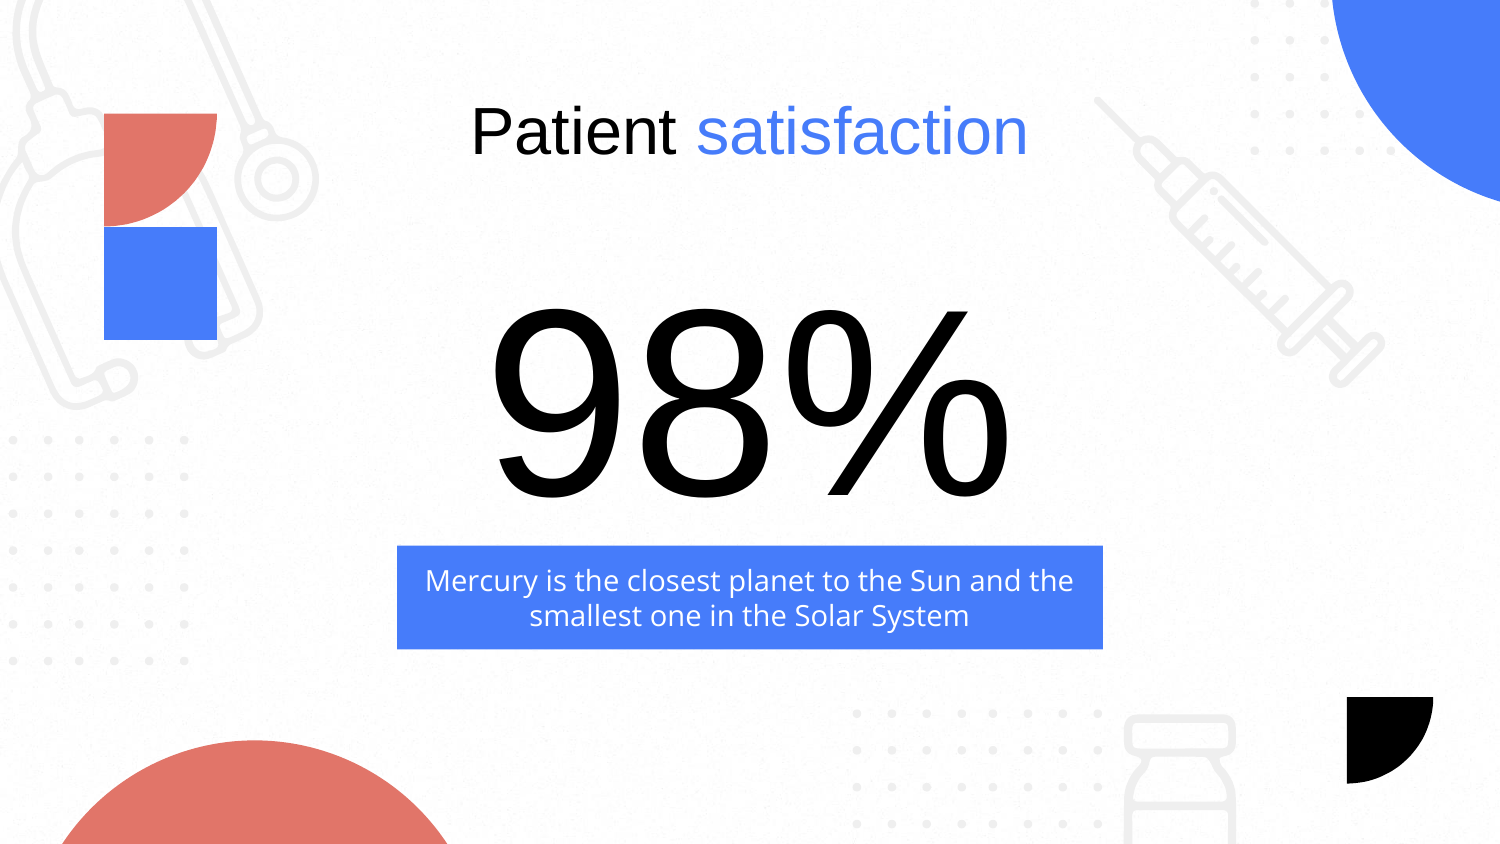

Patient satisfaction
# 98%
Mercury is the closest planet to the Sun and the smallest one in the Solar System